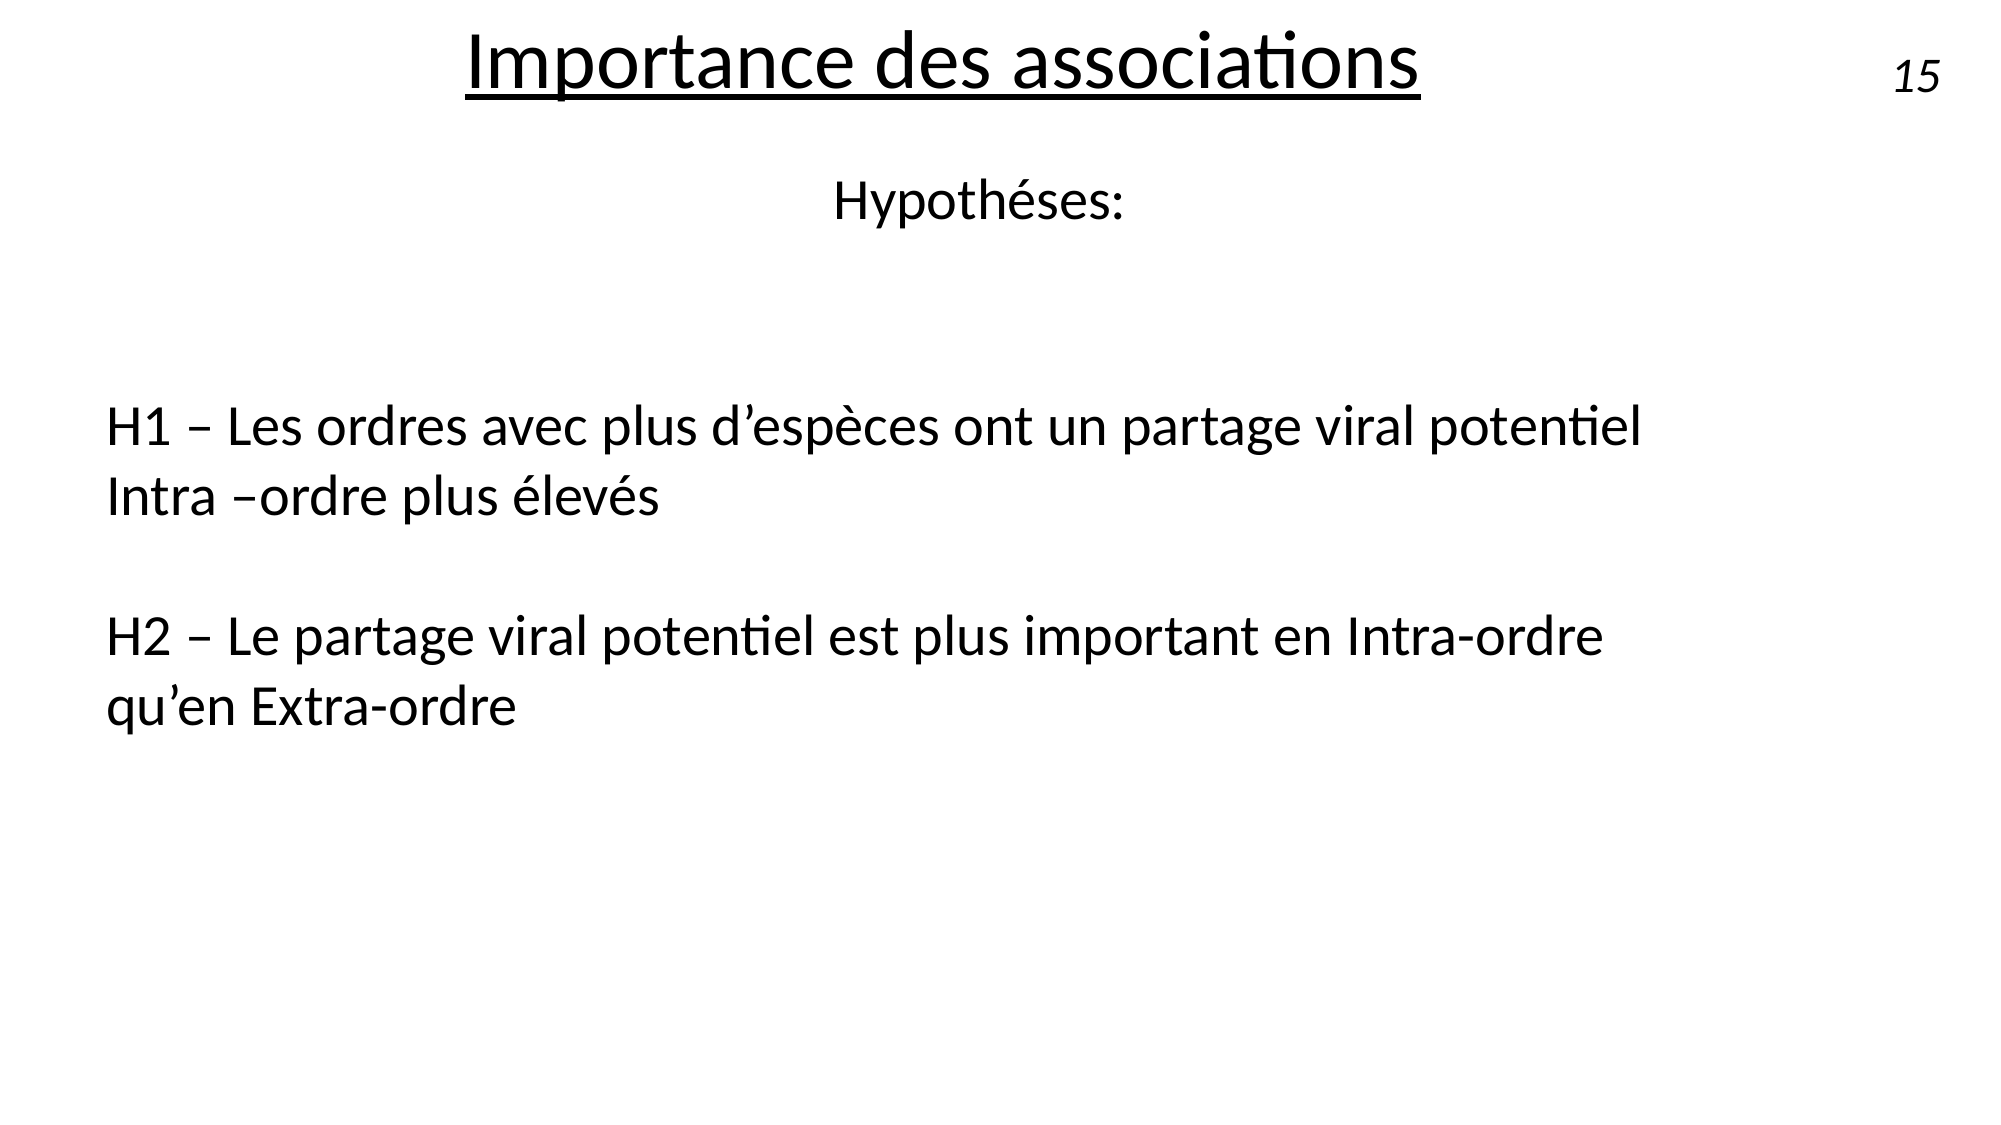

Importance des associations

Hypothéses:

15
H1 – Les ordres avec plus d’espèces ont un partage viral potentiel Intra –ordre plus élevés

H2 – Le partage viral potentiel est plus important en Intra-ordre qu’en Extra-ordre